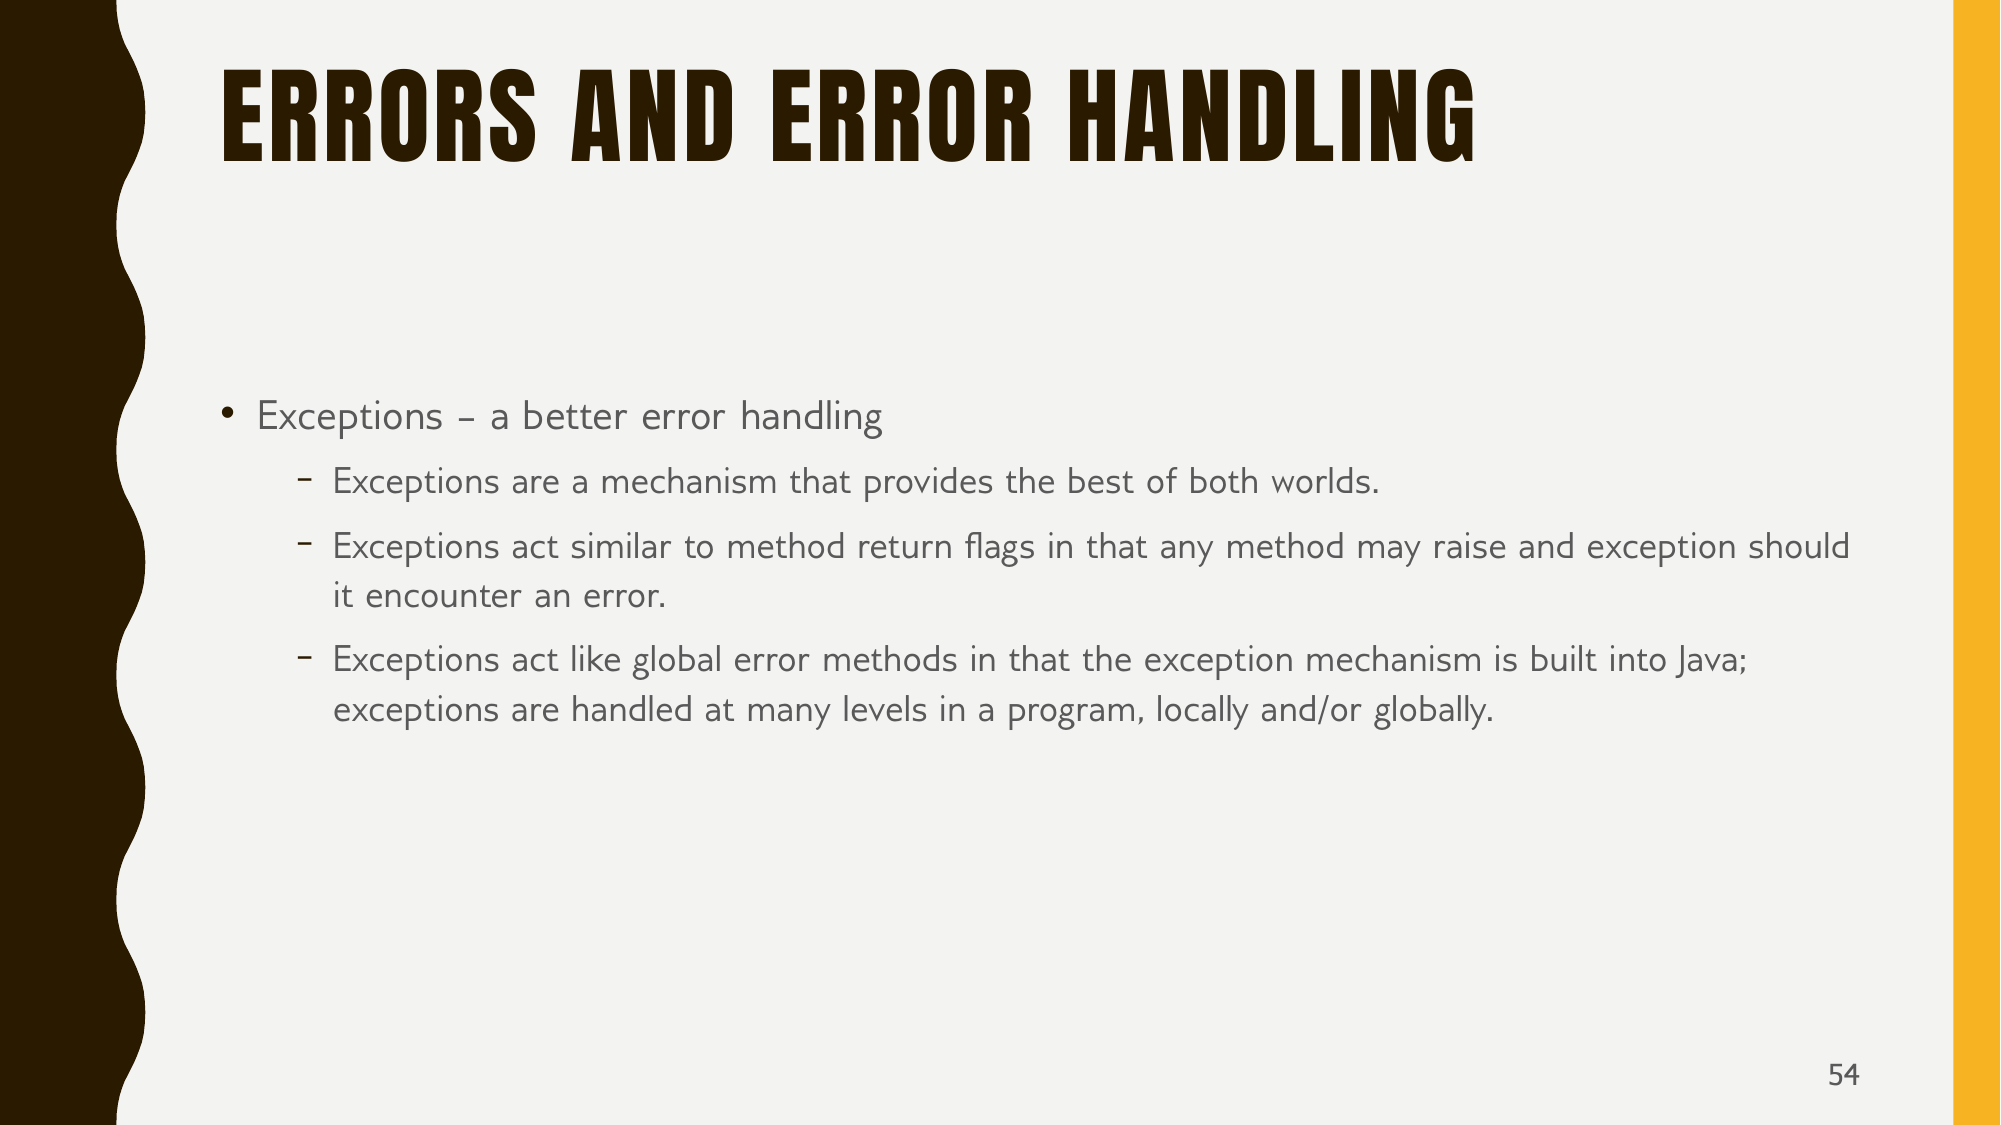

# Errors and Error Handling
Exceptions – a better error handling
Exceptions are a mechanism that provides the best of both worlds.
Exceptions act similar to method return flags in that any method may raise and exception should it encounter an error.
Exceptions act like global error methods in that the exception mechanism is built into Java; exceptions are handled at many levels in a program, locally and/or globally.
54